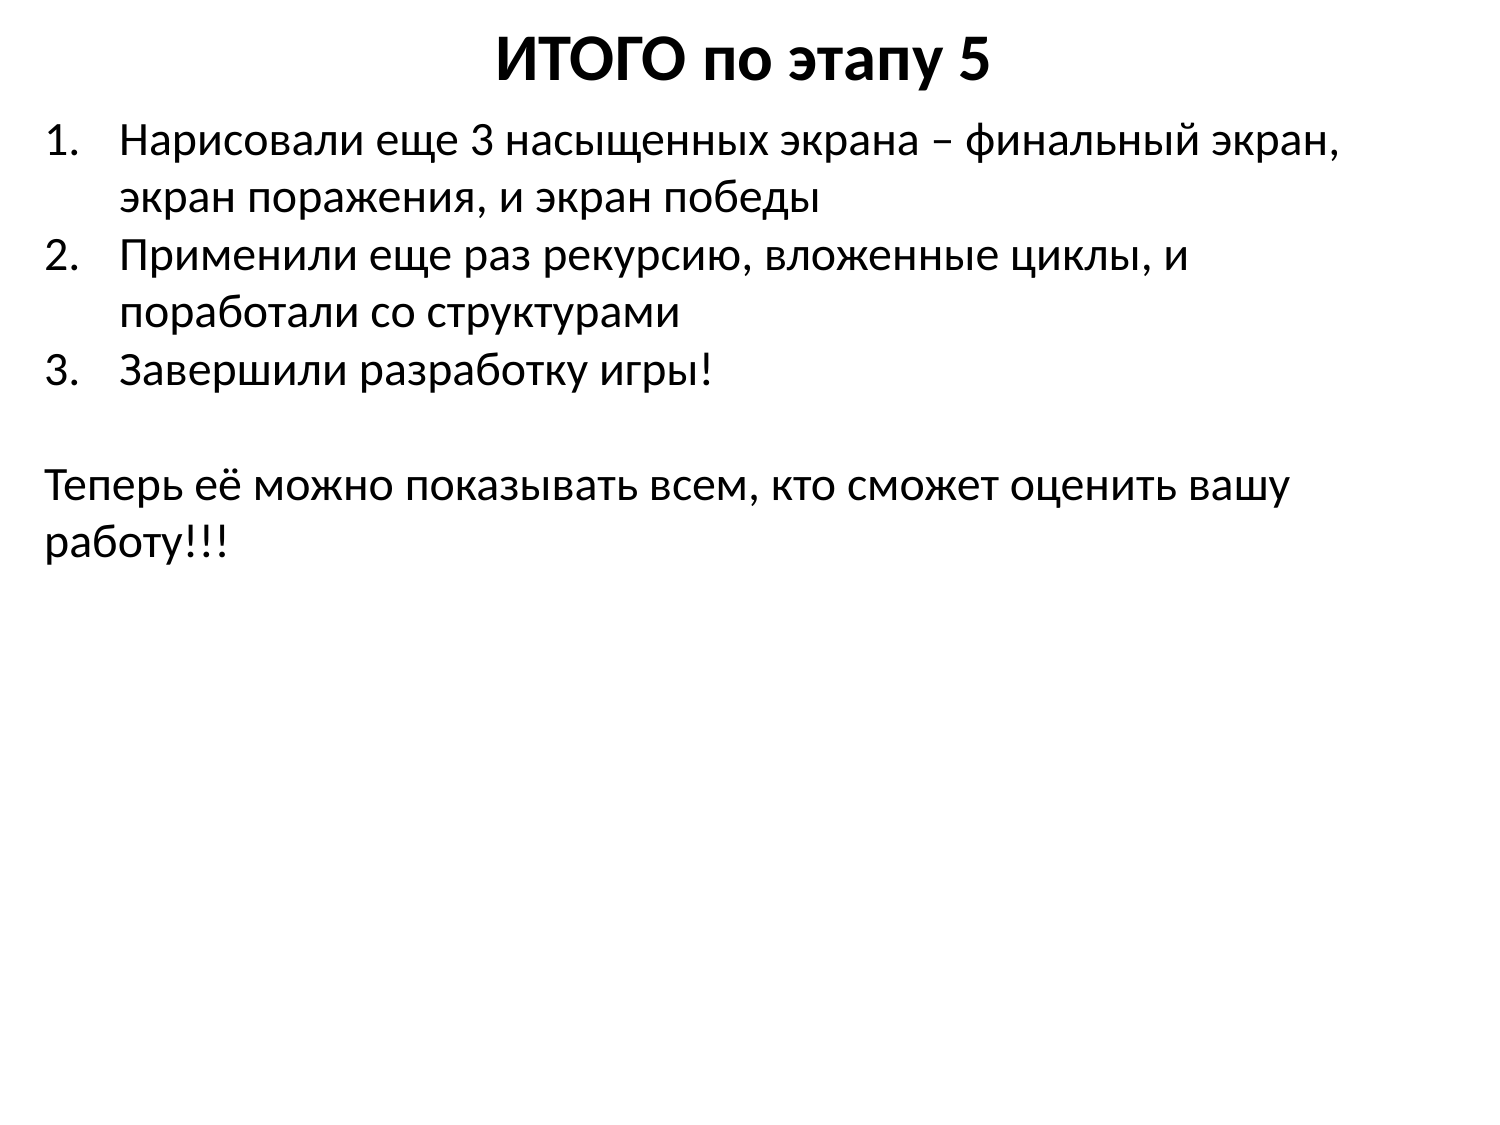

# ИТОГО по этапу 5
Нарисовали еще 3 насыщенных экрана – финальный экран, экран поражения, и экран победы
Применили еще раз рекурсию, вложенные циклы, и поработали со структурами
Завершили разработку игры!

Теперь её можно показывать всем, кто сможет оценить вашу работу!!!